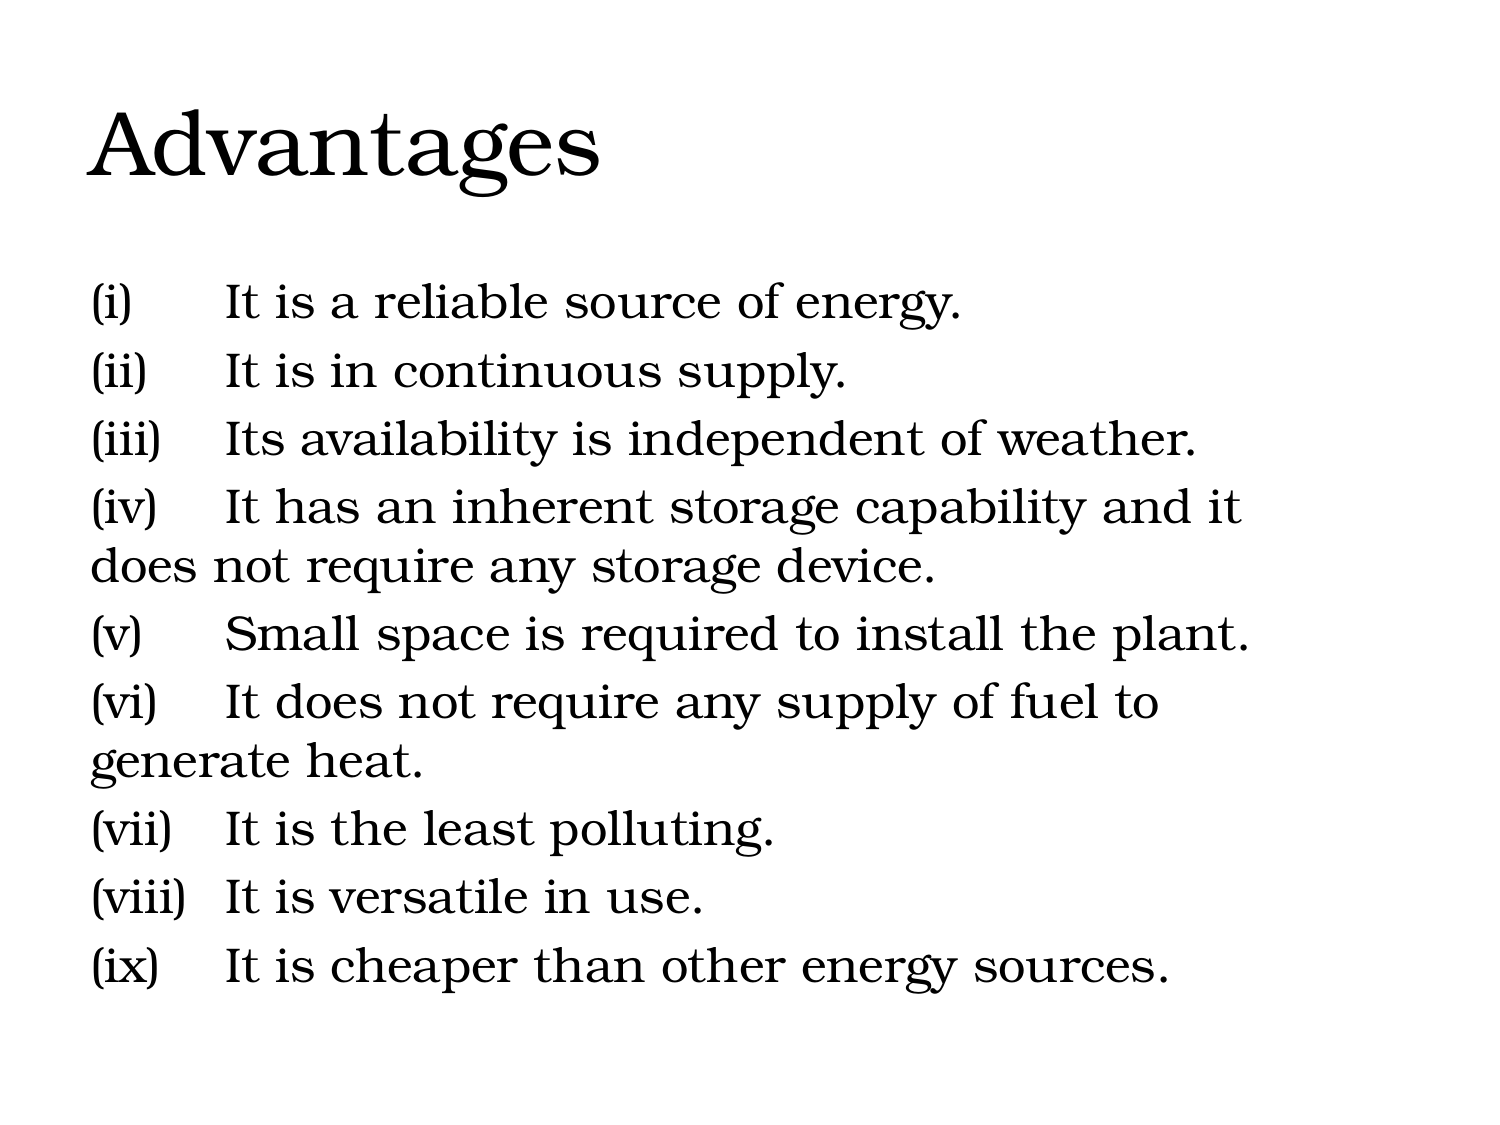

# Advantages
(i)	It is a reliable source of energy.
(ii)	It is in continuous supply.
(iii)	Its availability is independent of weather.
(iv)	It has an inherent storage capability and it 	does not require any storage device.
(v)	Small space is required to install the plant.
(vi)	It does not require any supply of fuel to 	generate heat.
(vii)	It is the least polluting.
(viii)	It is versatile in use.
(ix)	It is cheaper than other energy sources.